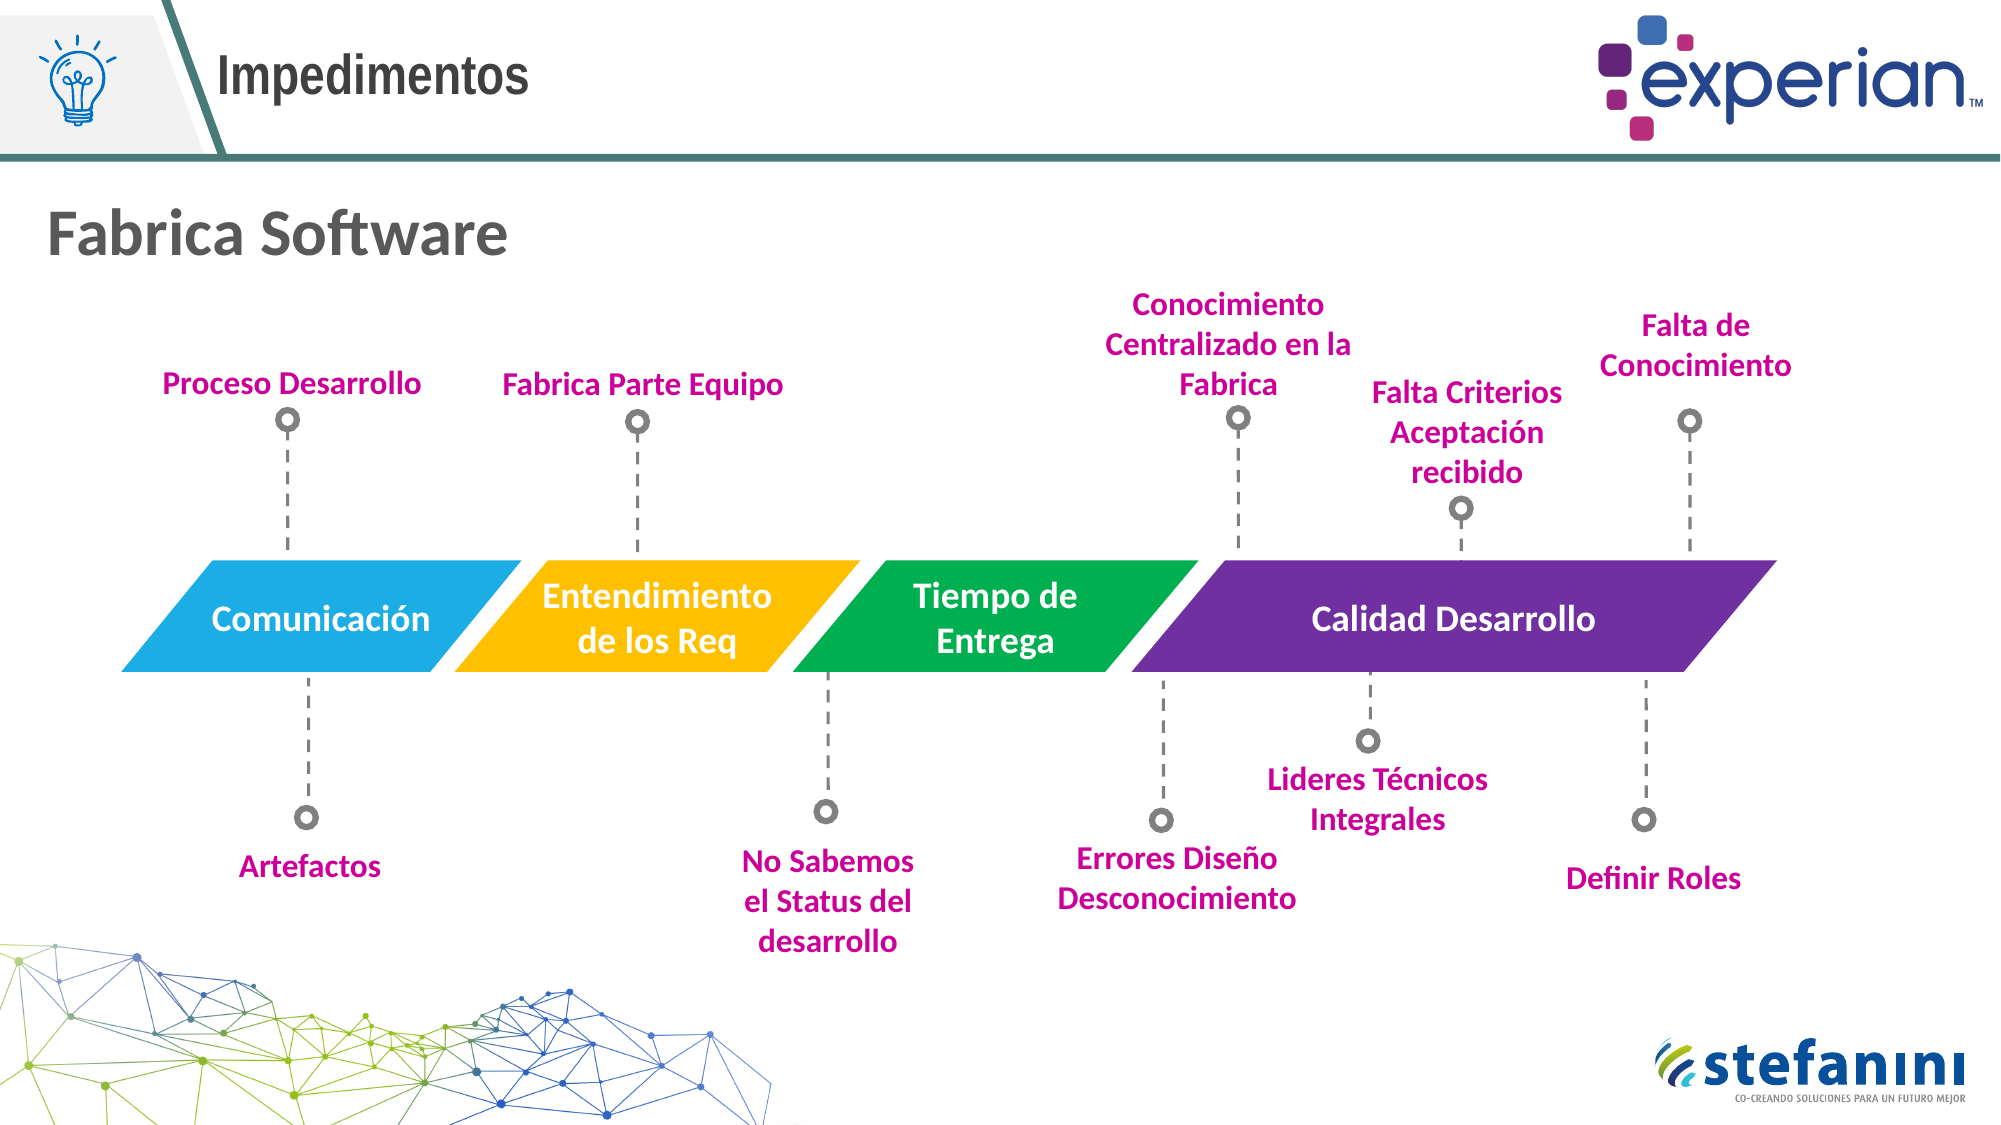

# Impedimentos
Fabrica Software
Conocimiento Centralizado en la Fabrica

Falta de Conocimiento

Proceso Desarrollo
Fabrica Parte Equipo

Falta Criterios Aceptación recibido

Comunicación
Entendimiento de los Req
Tiempo de Entrega
Calidad Desarrollo

Lideres Técnicos Integrales

No Sabemos el Status del desarrollo

Artefactos

Definir Roles

Errores Diseño Desconocimiento